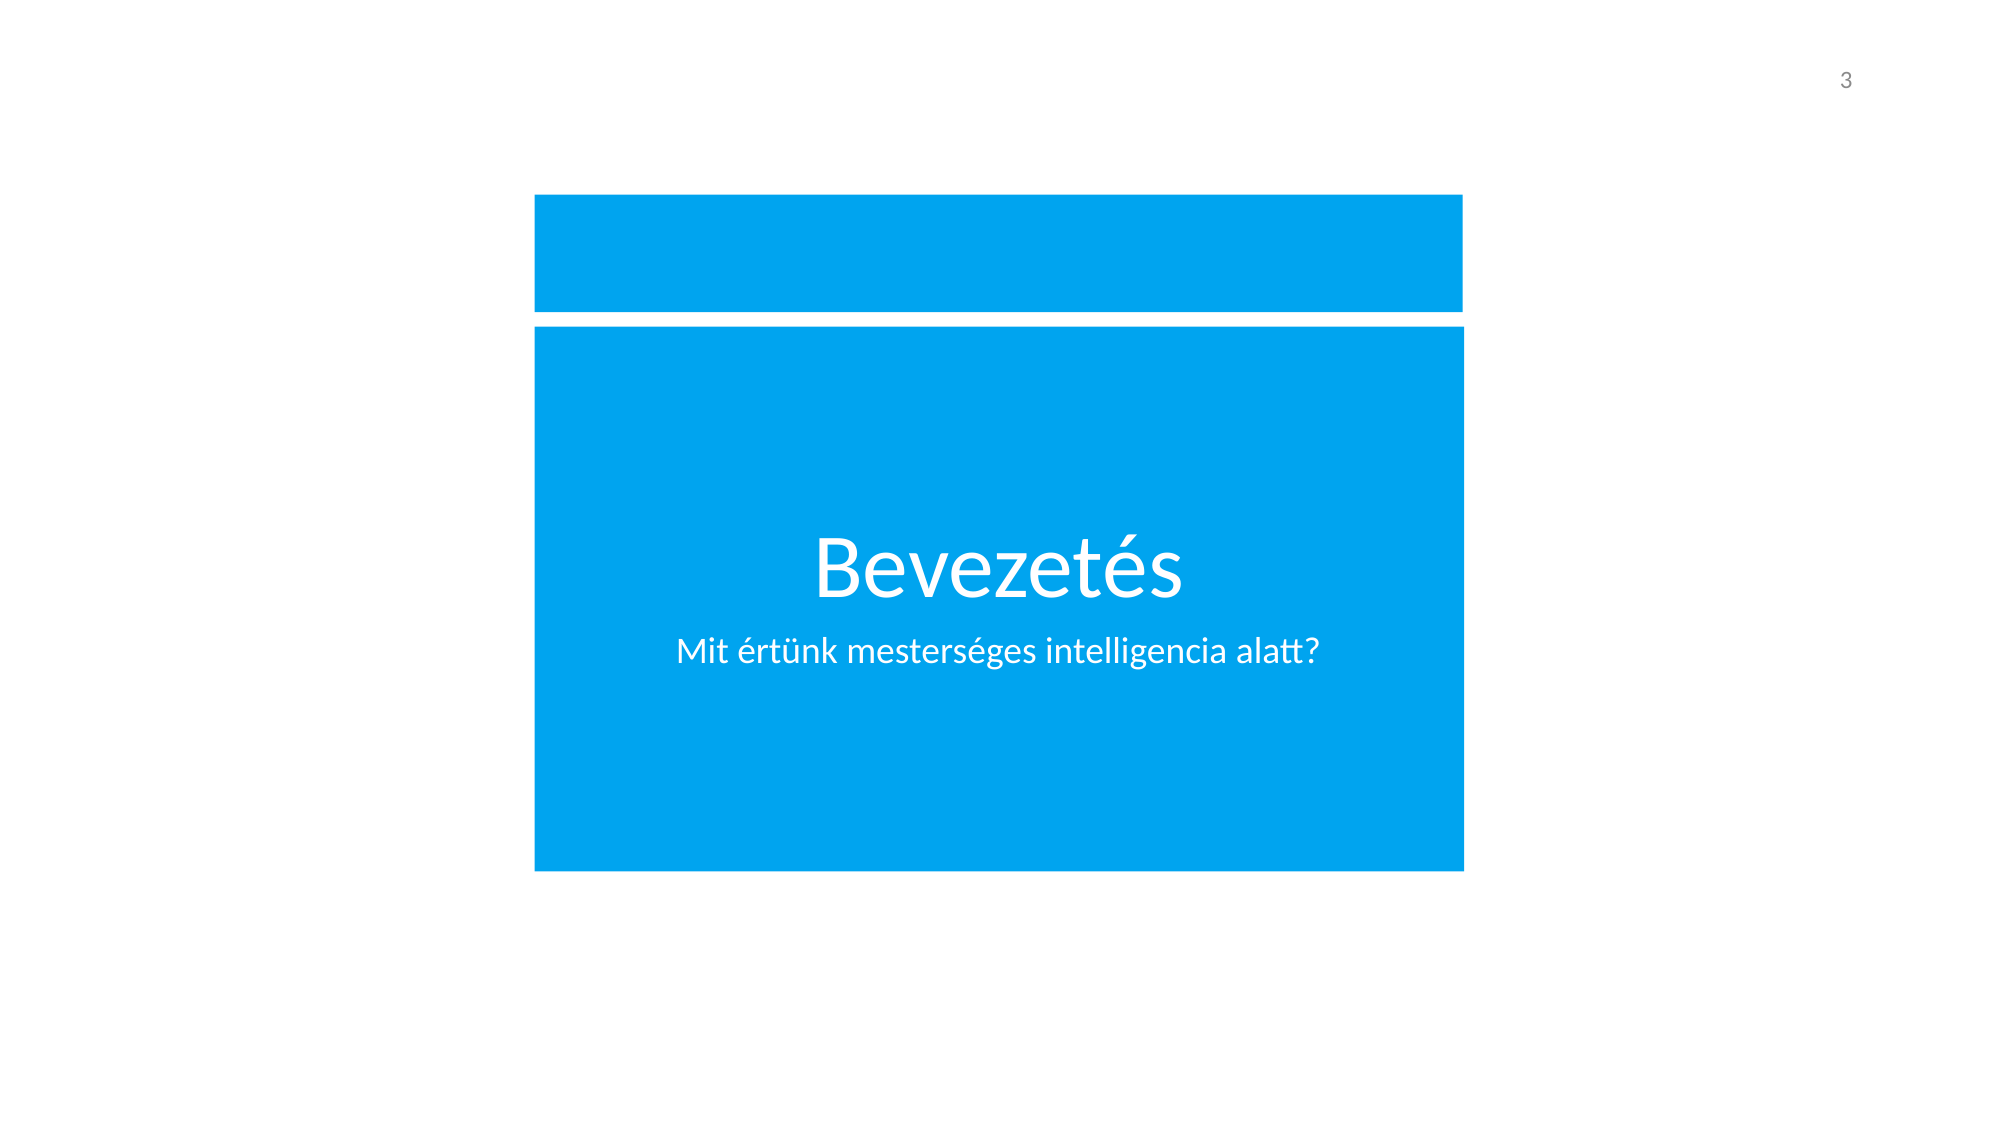

3
# Bevezetés
Mit értünk mesterséges intelligencia alatt?